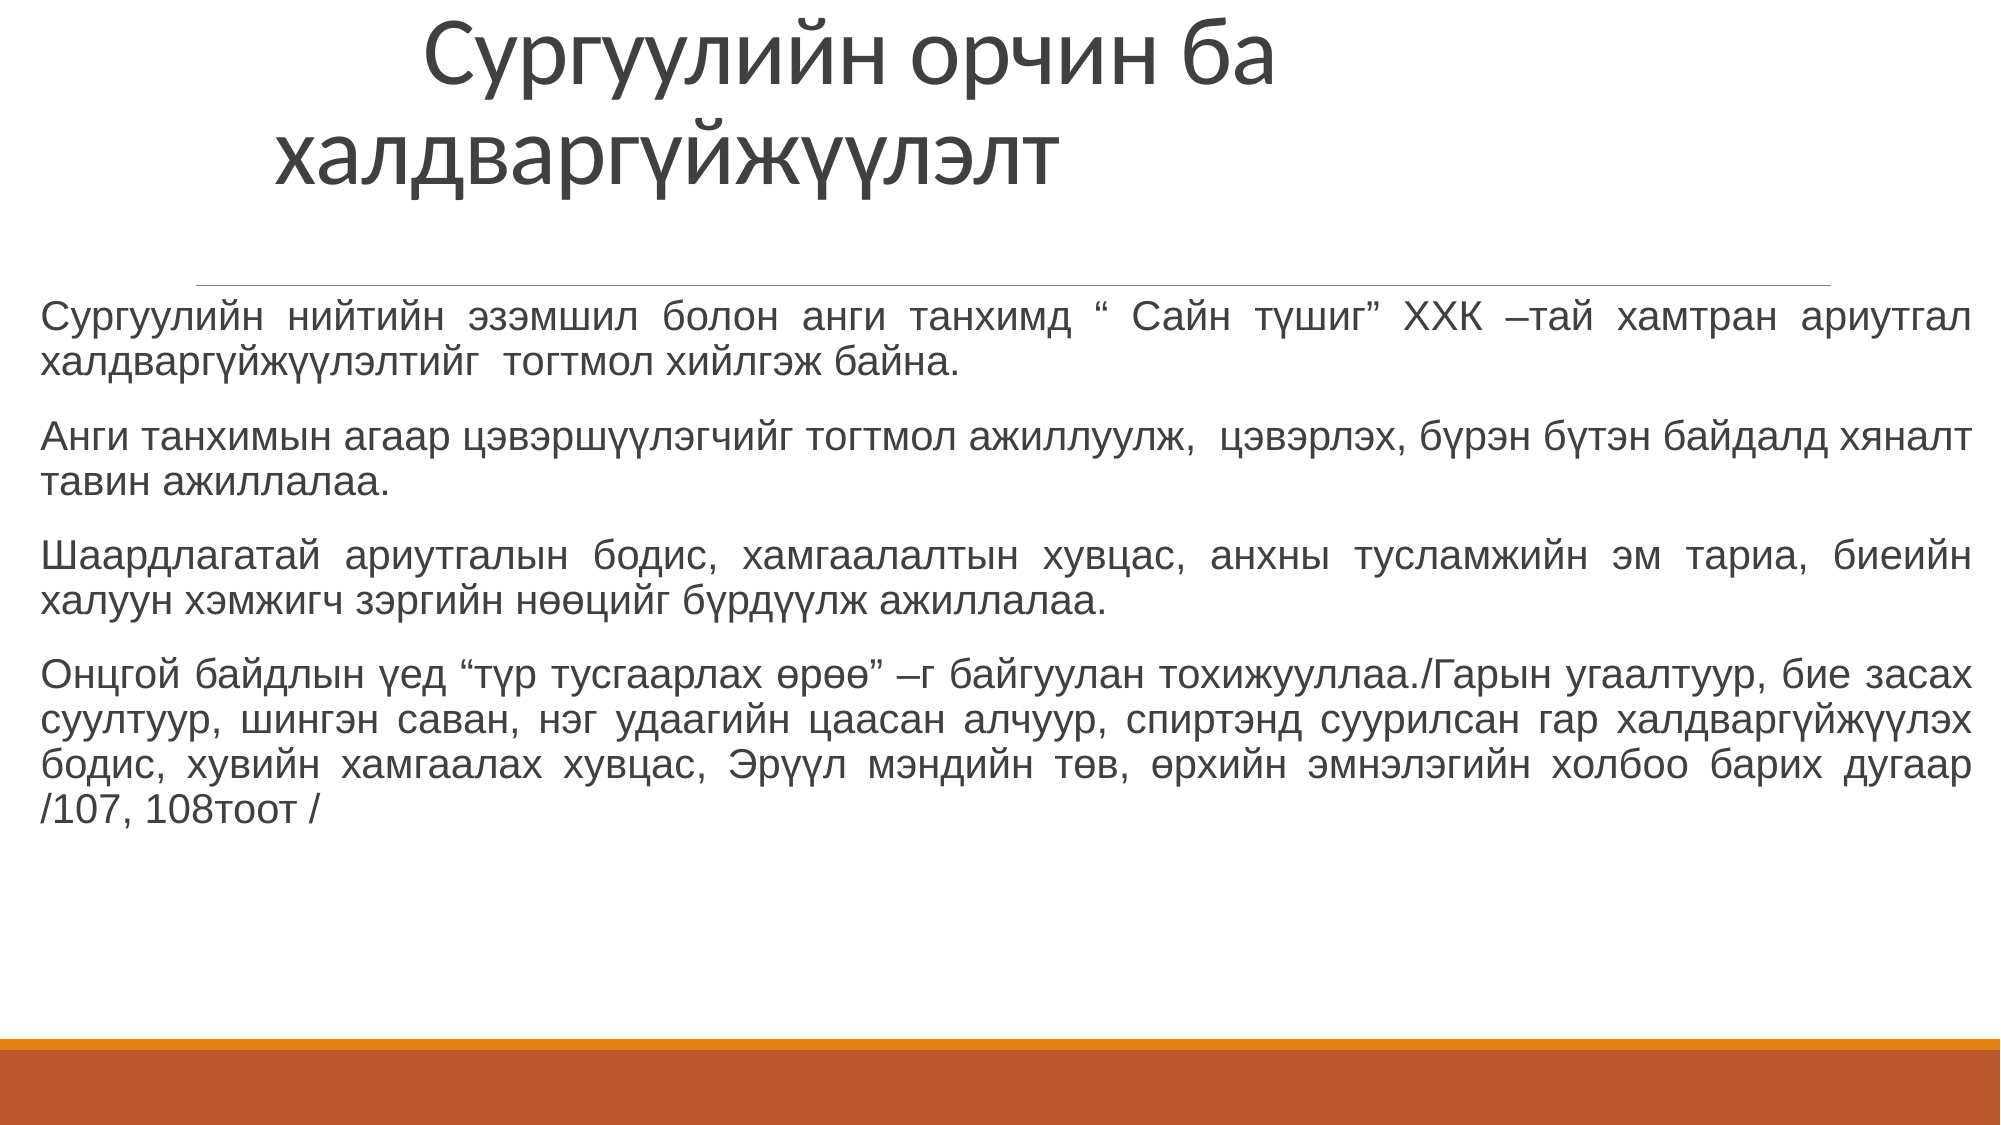

# Сургуулийн орчин ба халдваргүйжүүлэлт
Сургуулийн нийтийн эзэмшил болон анги танхимд “ Сайн түшиг” ХХК –тай хамтран ариутгал халдваргүйжүүлэлтийг  тогтмол хийлгэж байна.
Анги танхимын агаар цэвэршүүлэгчийг тогтмол ажиллуулж,  цэвэрлэх, бүрэн бүтэн байдалд хяналт тавин ажиллалаа.
Шаардлагатай ариутгалын бодис, хамгаалалтын хувцас, анхны тусламжийн эм тариа, биеийн халуун хэмжигч зэргийн нөөцийг бүрдүүлж ажиллалаа.
Онцгой байдлын үед “түр тусгаарлах өрөө” –г байгуулан тохижууллаа./Гарын угаалтуур, бие засах суултуур, шингэн саван, нэг удаагийн цаасан алчуур, спиртэнд суурилсан гар халдваргүйжүүлэх бодис, хувийн хамгаалах хувцас, Эрүүл мэндийн төв, өрхийн эмнэлэгийн холбоо барих дугаар /107, 108тоот /